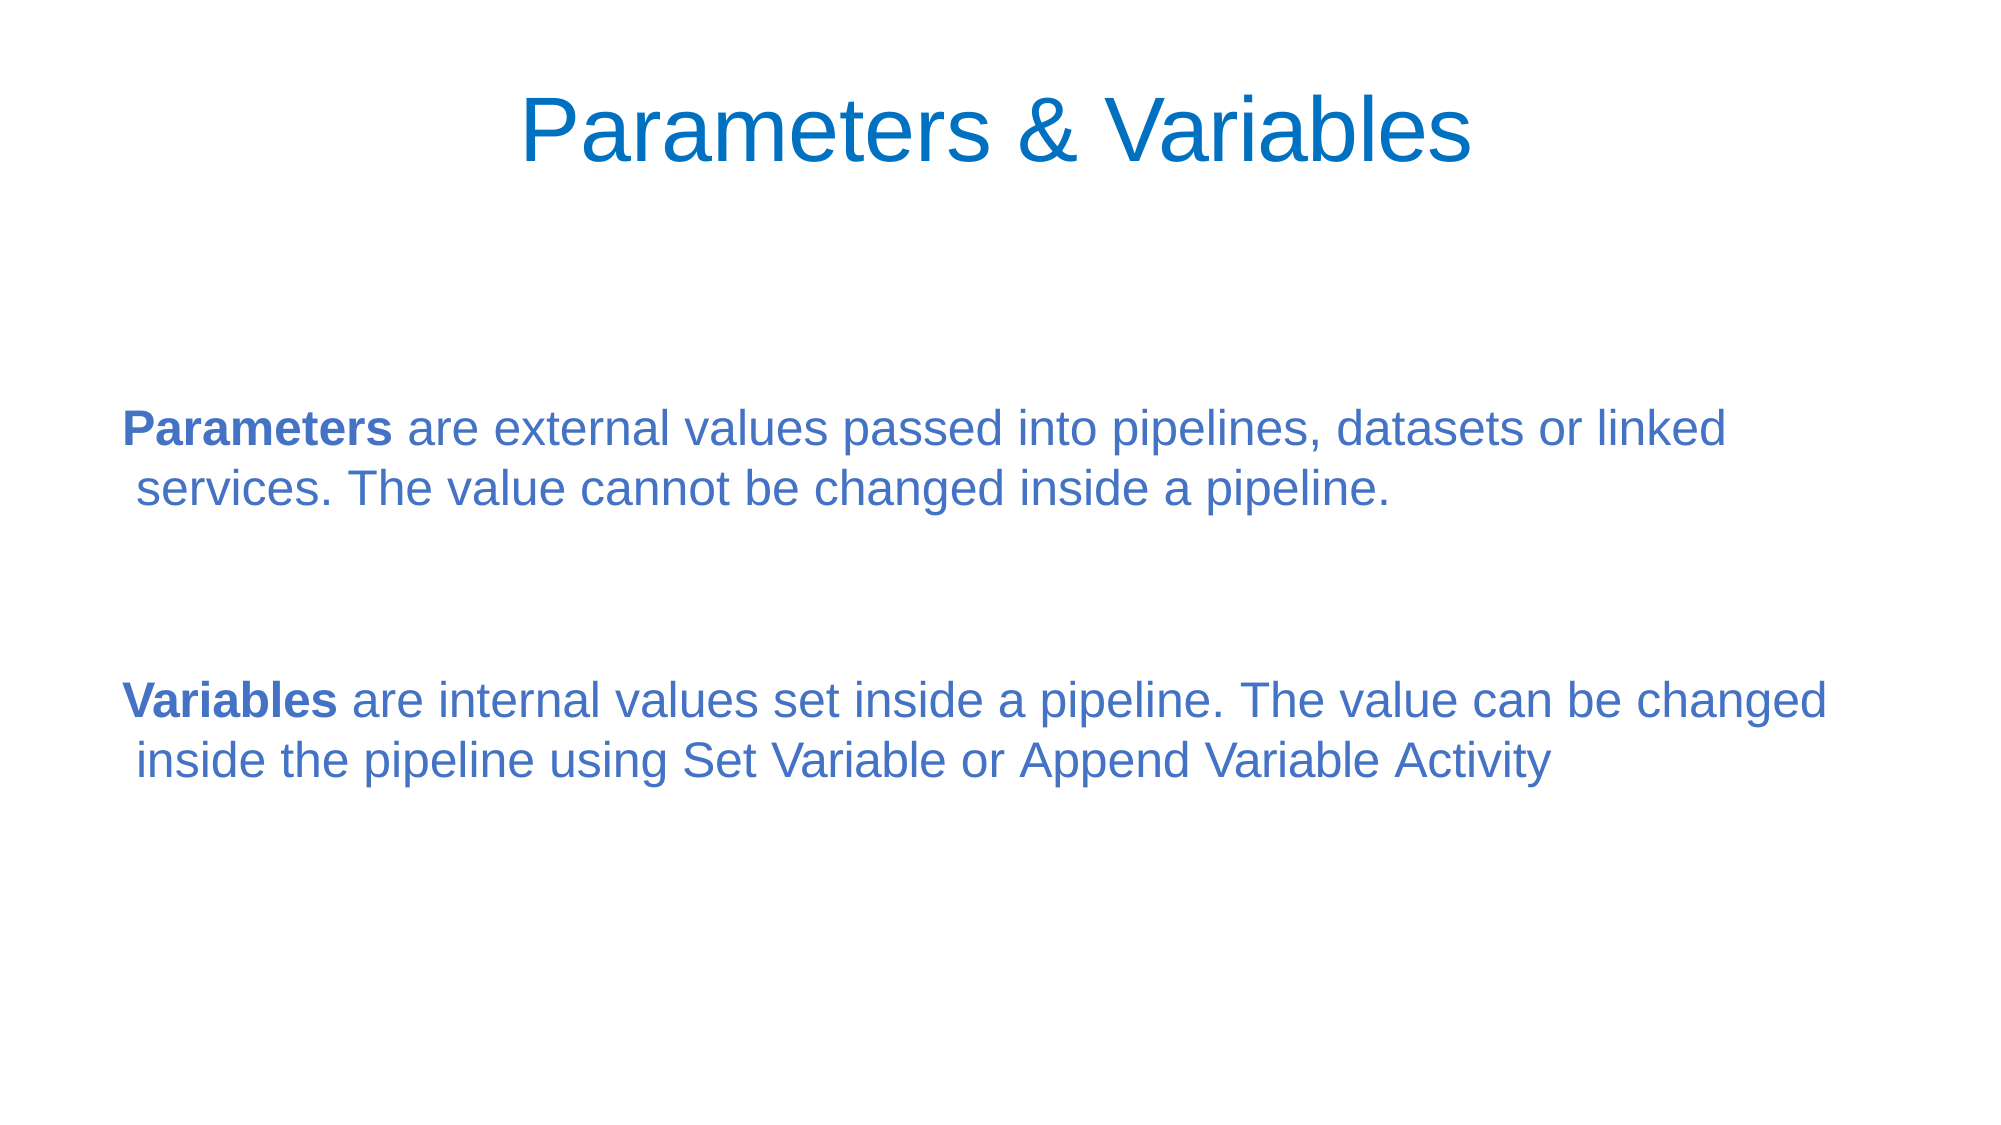

# Parameters & Variables
Parameters are external values passed into pipelines, datasets or linked  services. The value cannot be changed inside a pipeline.
Variables are internal values set inside a pipeline. The value can be changed  inside the pipeline using Set Variable or Append Variable Activity